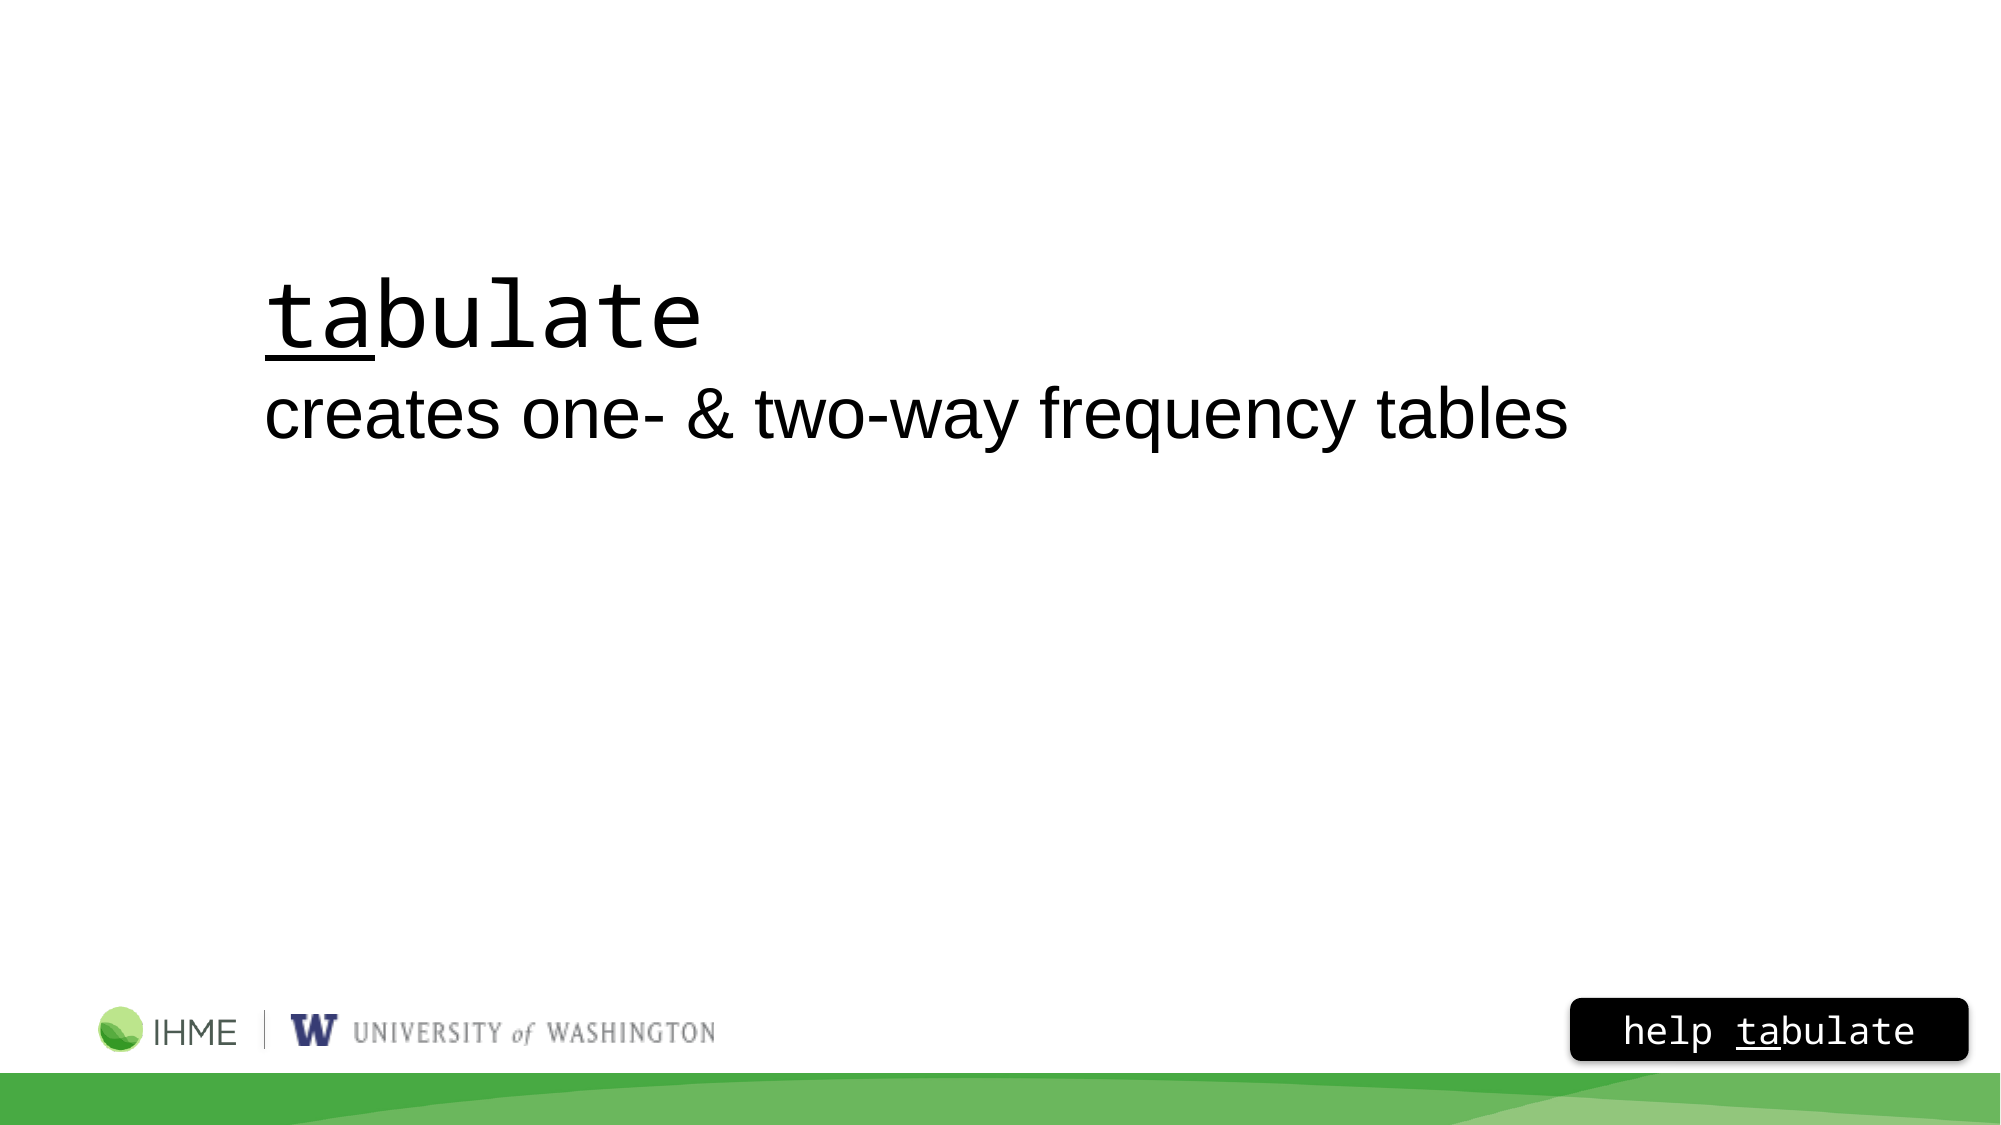

# tabulate creates one- & two-way frequency tables

help tabulate